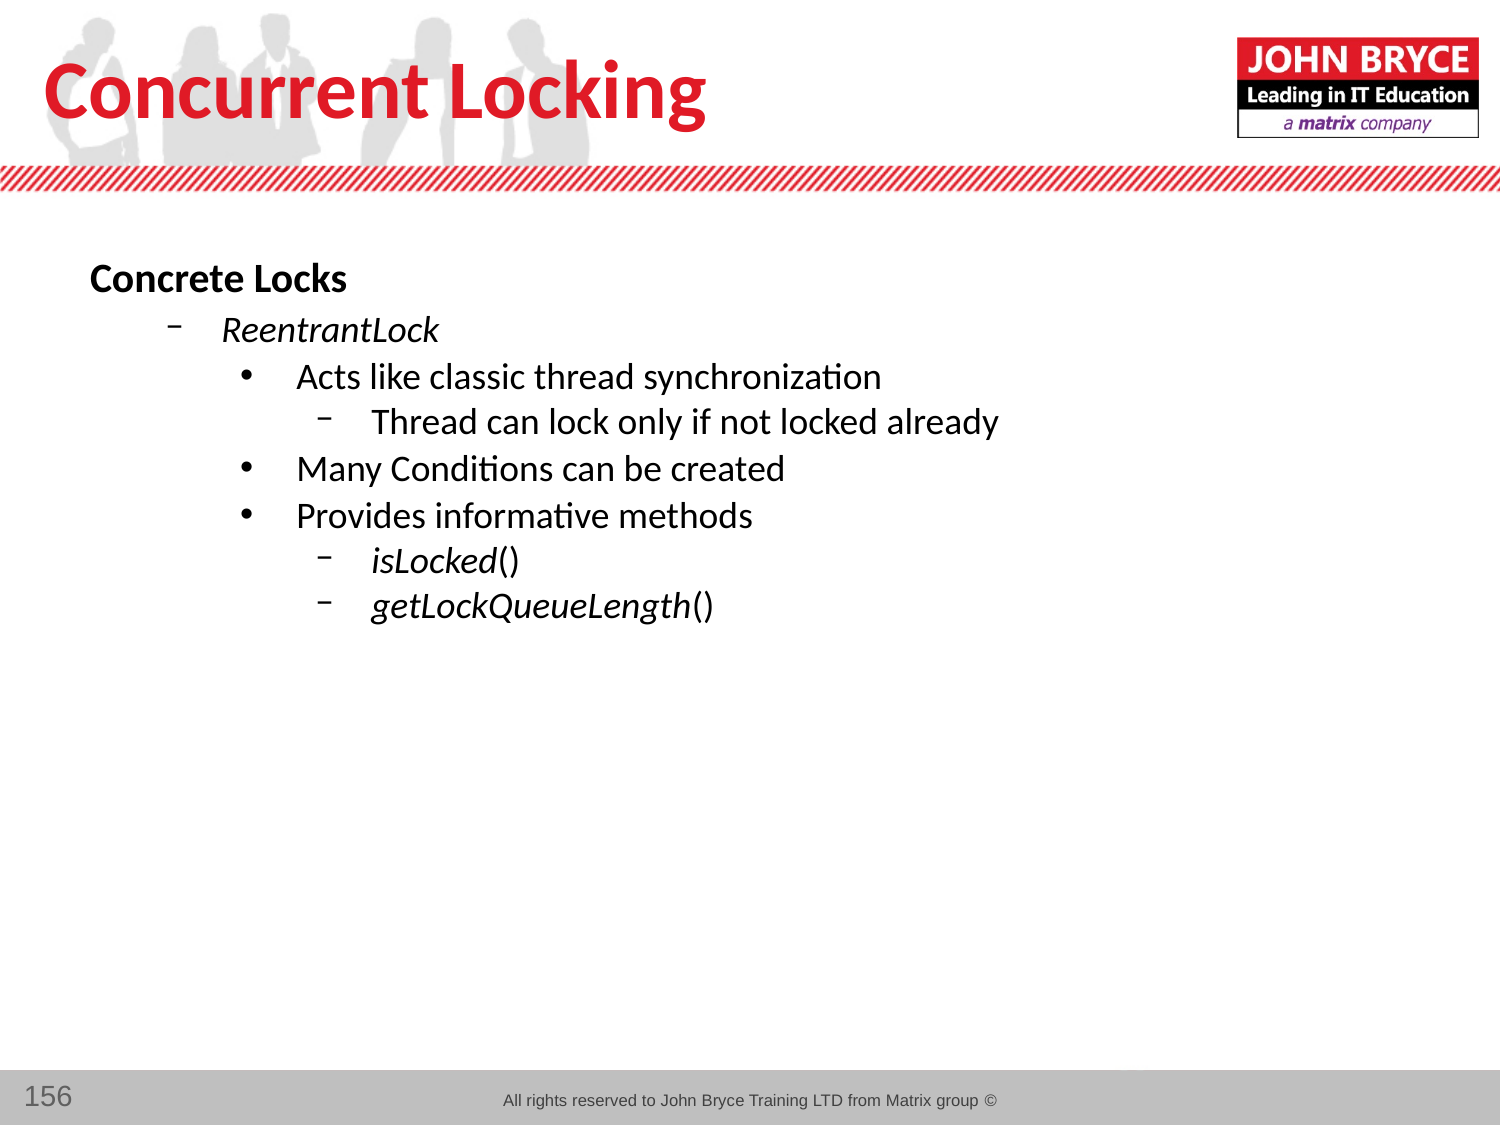

# Concurrent Locking
Concrete Locks
ReentrantLock
Acts like classic thread synchronization
Thread can lock only if not locked already
Many Conditions can be created
Provides informative methods
isLocked()
getLockQueueLength()